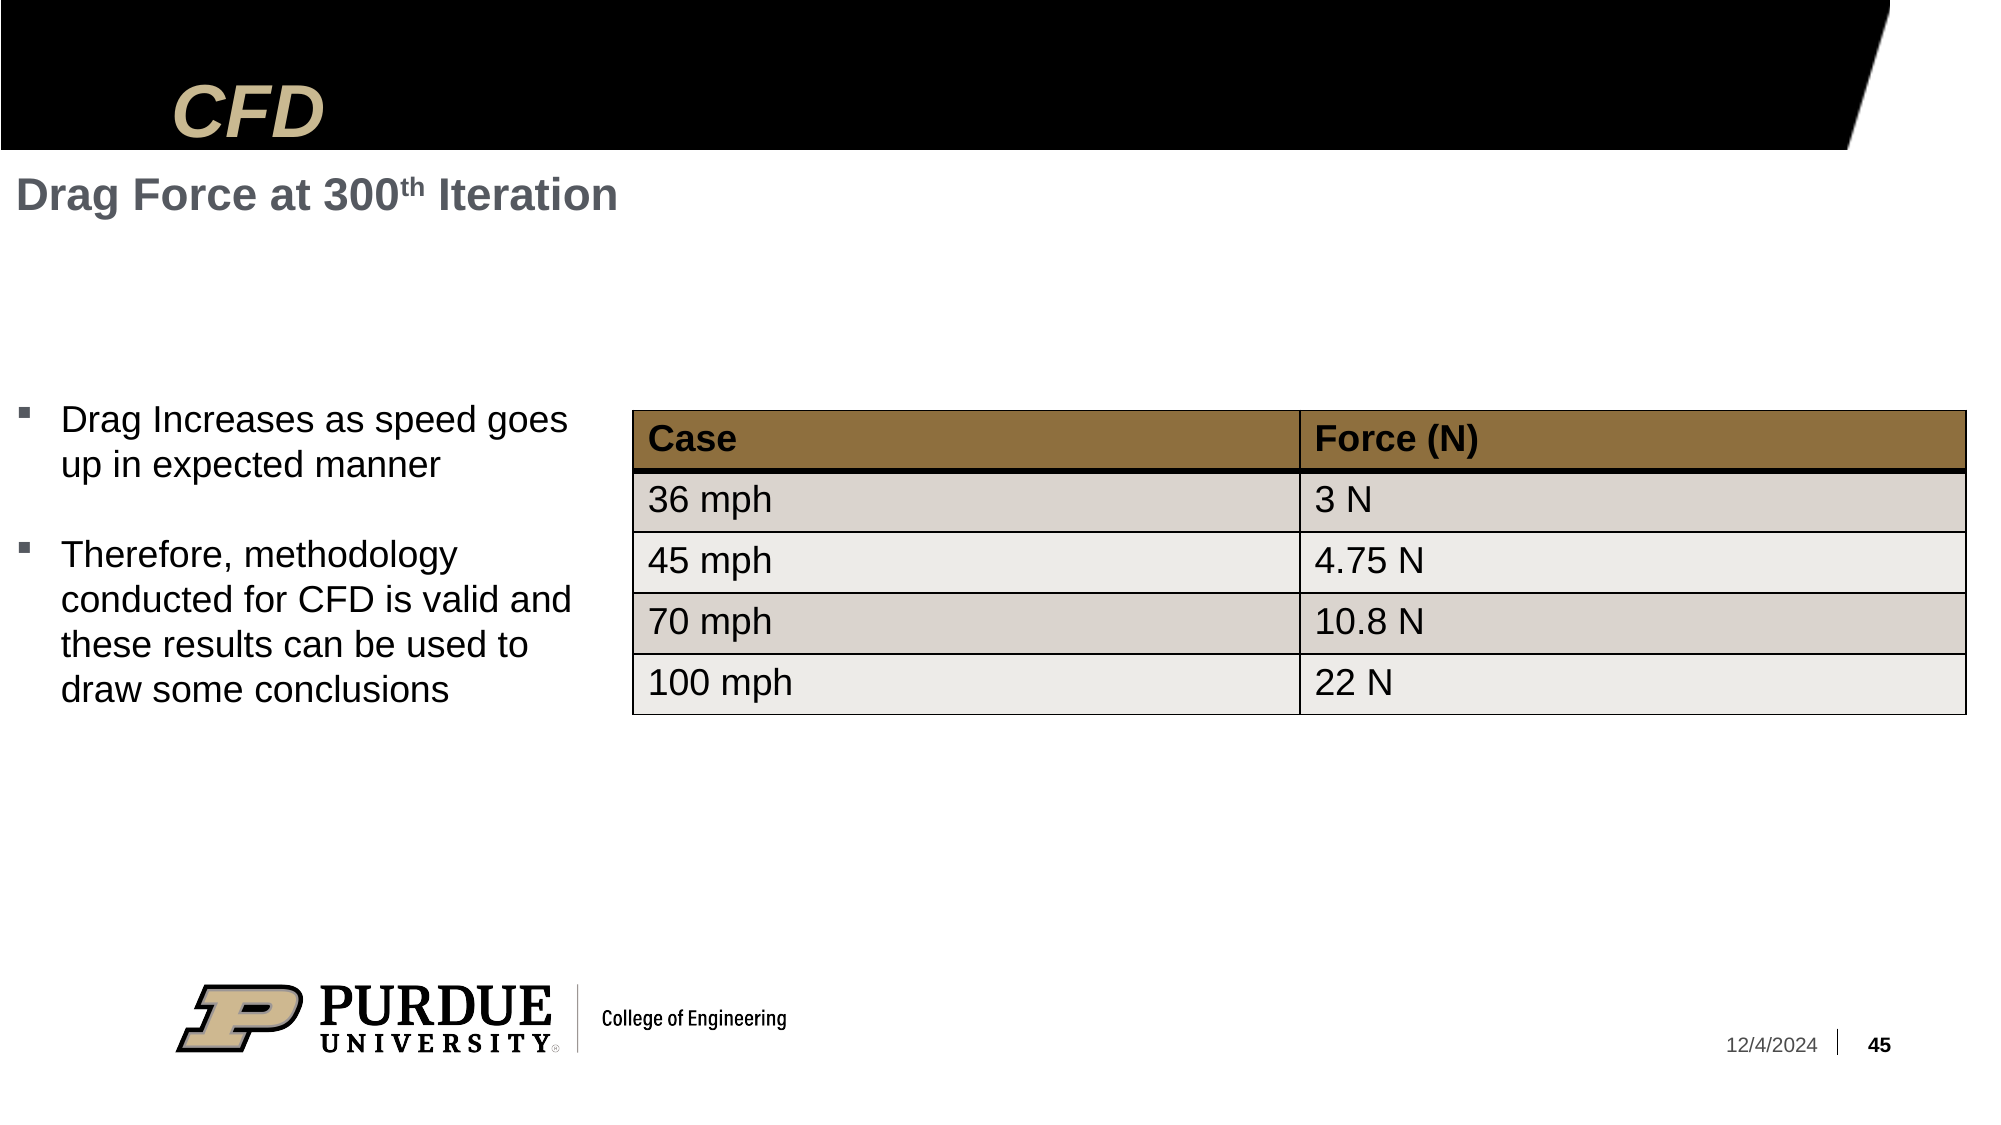

# CFD
Drag Force at 300th Iteration
Drag Increases as speed goes up in expected manner

Therefore, methodology conducted for CFD is valid and these results can be used to draw some conclusions
| Case | Force (N) |
| --- | --- |
| 36 mph | 3 N |
| 45 mph | 4.75 N |
| 70 mph | 10.8 N |
| 100 mph | 22 N |
45
12/4/2024